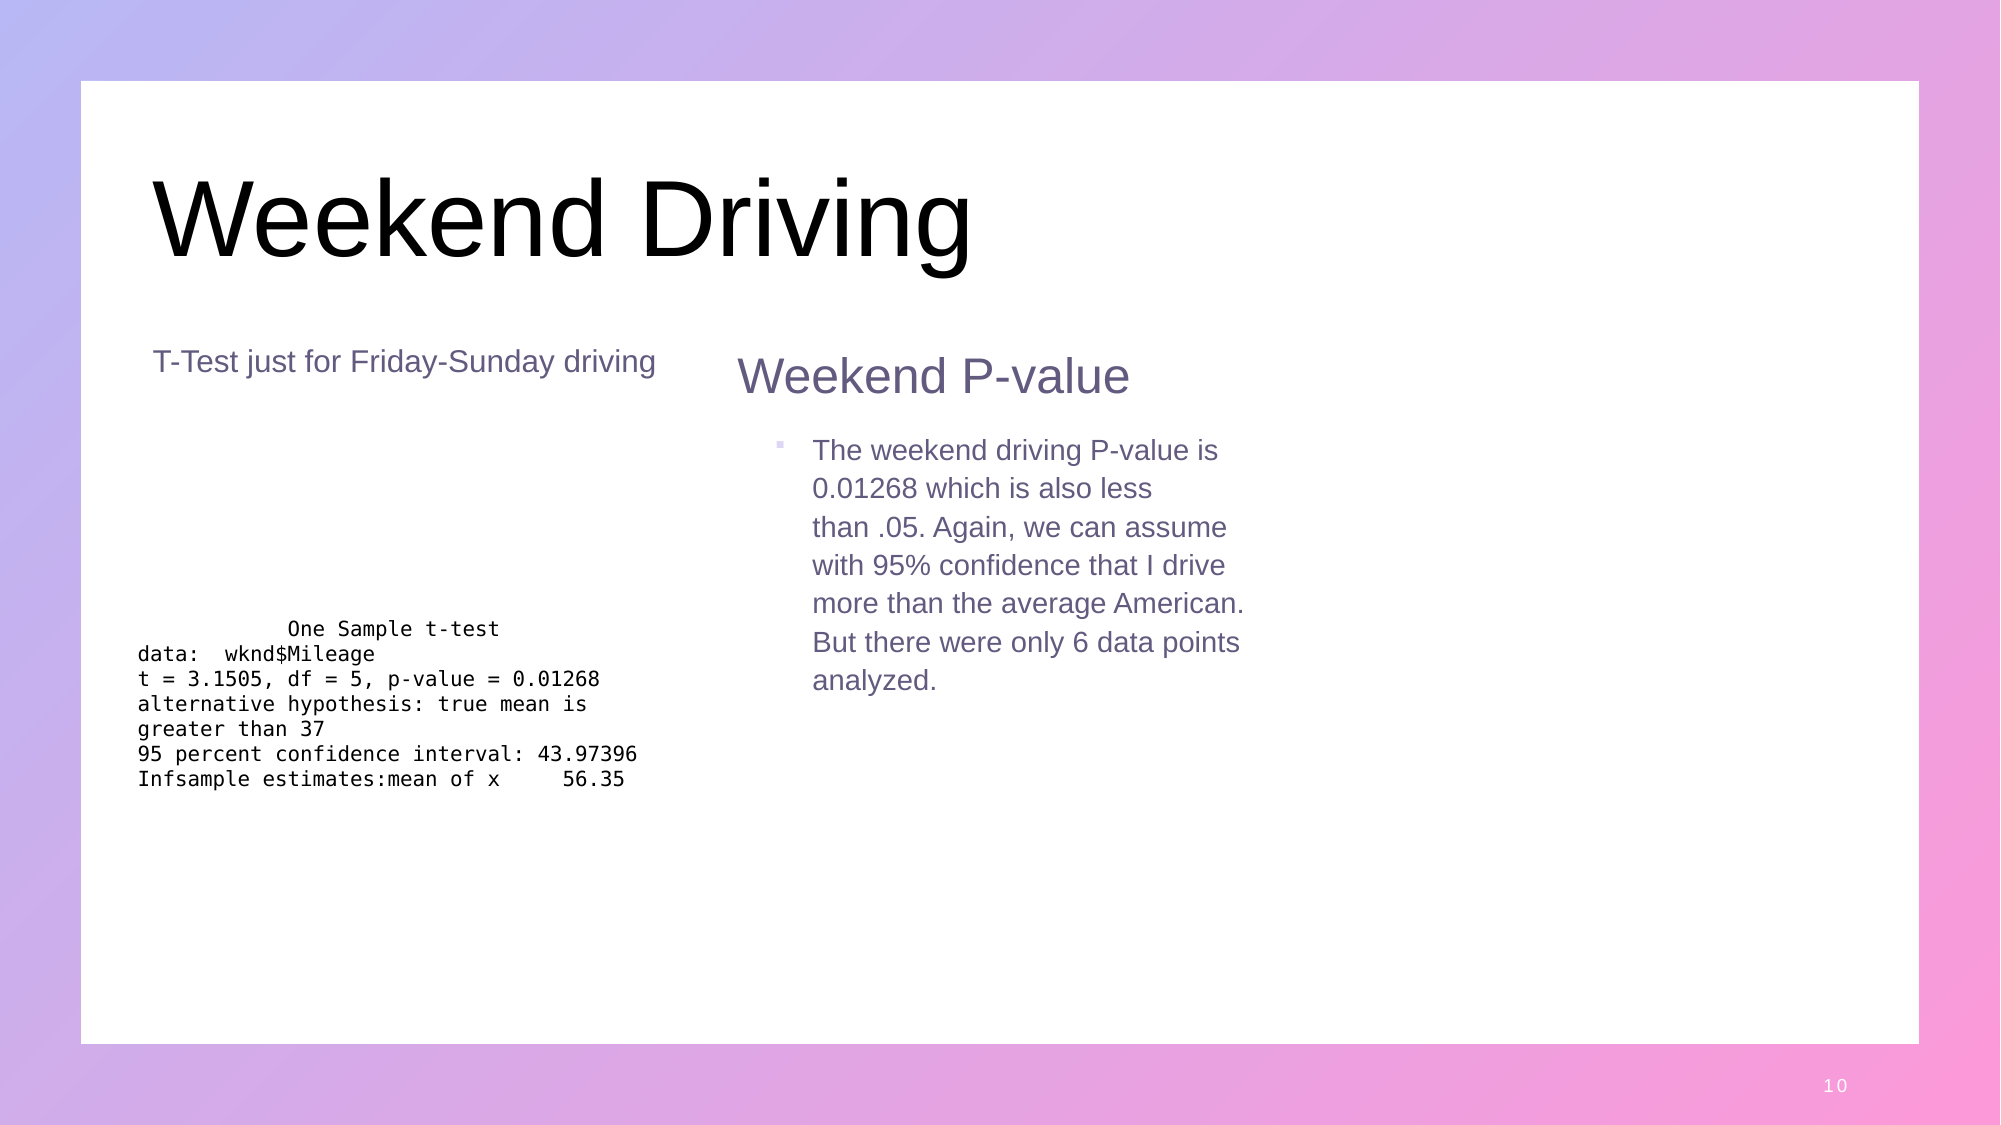

# Weekend Driving
T-Test just for Friday-Sunday driving
Weekend P-value

The weekend driving P-value is 0.01268 which is also less than .05. Again, we can assume with 95% confidence that I drive more than the average American. But there were only 6 data points analyzed.

	One Sample t-test
data:  wknd$Mileage
t = 3.1505, df = 5, p-value = 0.01268
alternative hypothesis: true mean is
greater than 37
95 percent confidence interval: 43.97396
Infsample estimates:mean of x     56.35

10